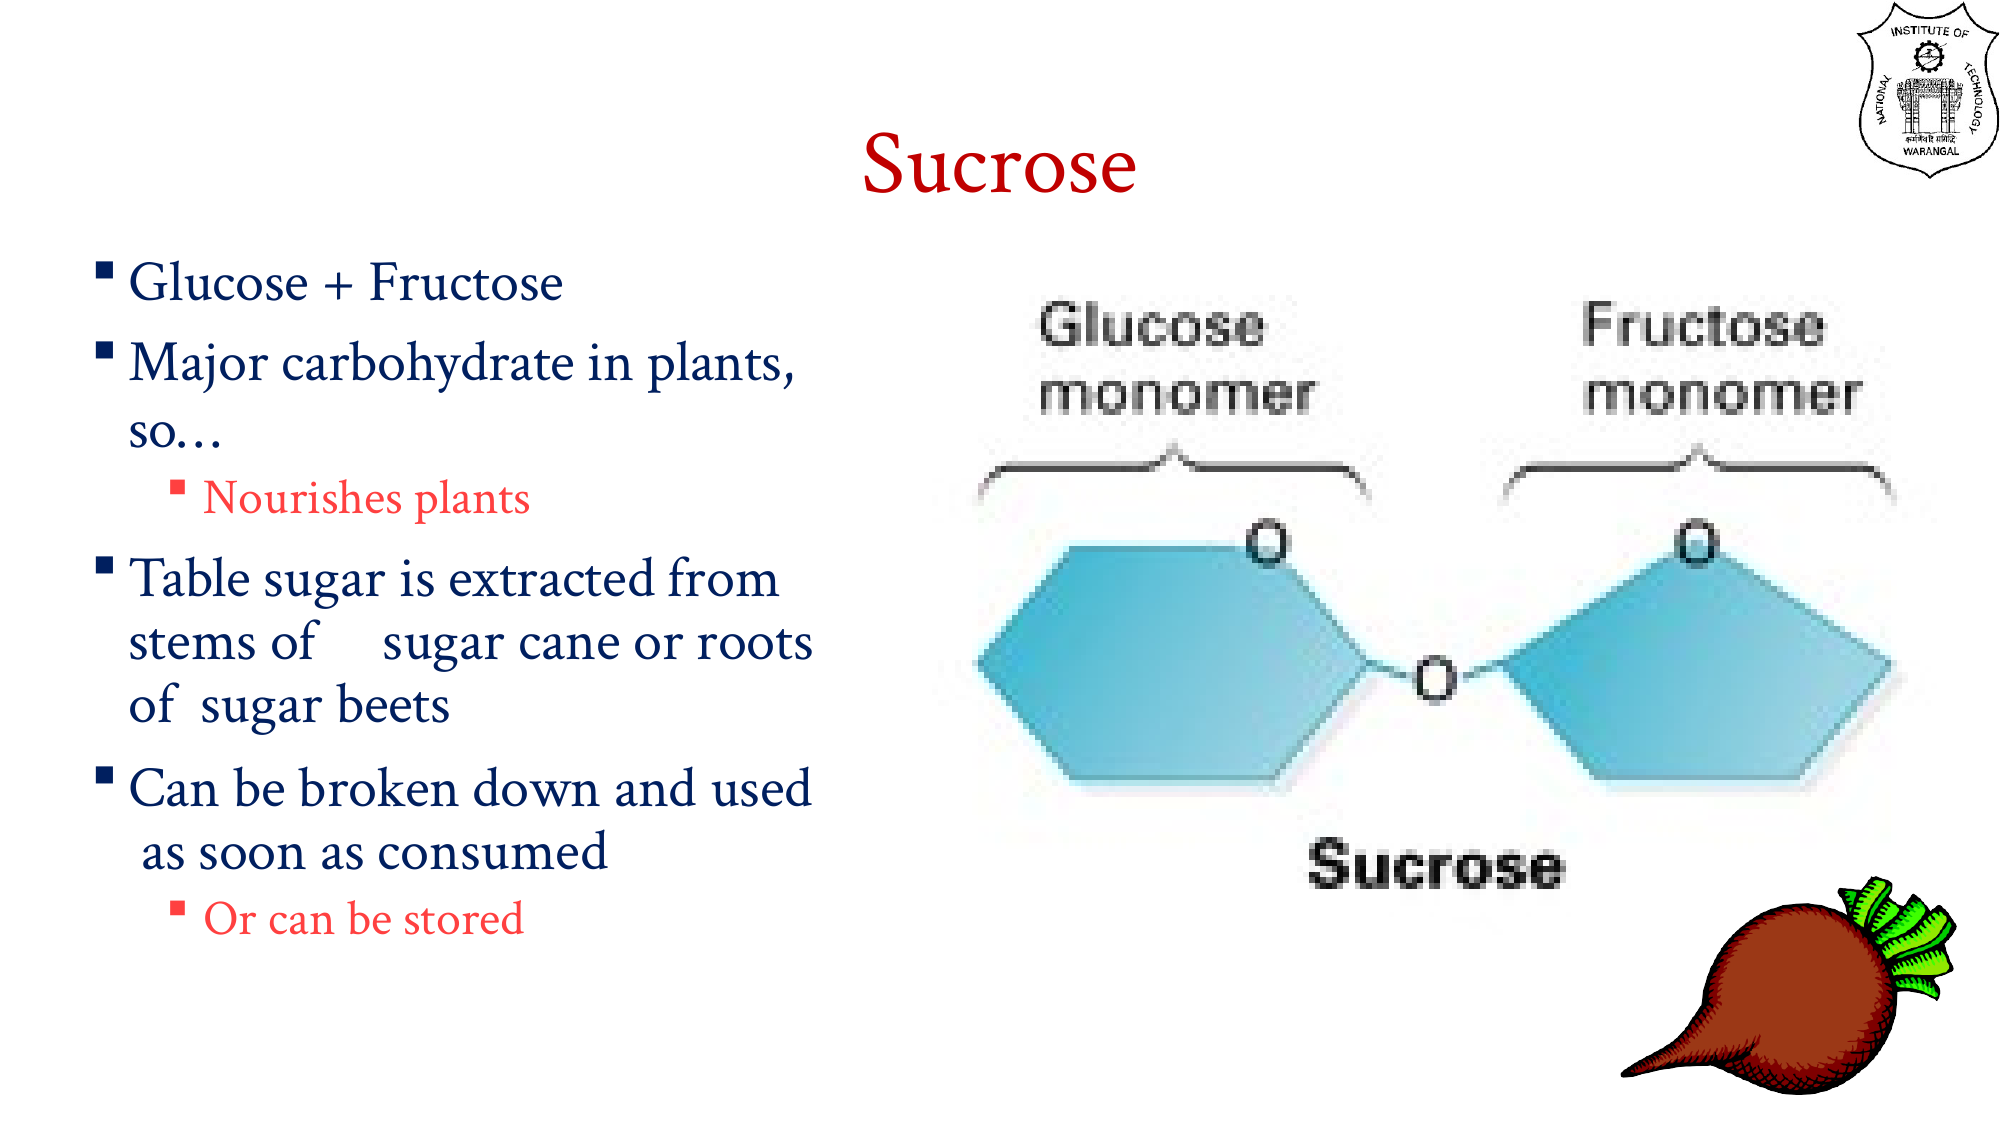

# Sucrose

Glucose + Fructose
Major carbohydrate in plants,
so…
Nourishes plants
Table sugar is extracted from  stems of	sugar cane or roots of  sugar beets
Can be broken down and used  as soon as consumed
Or can be stored